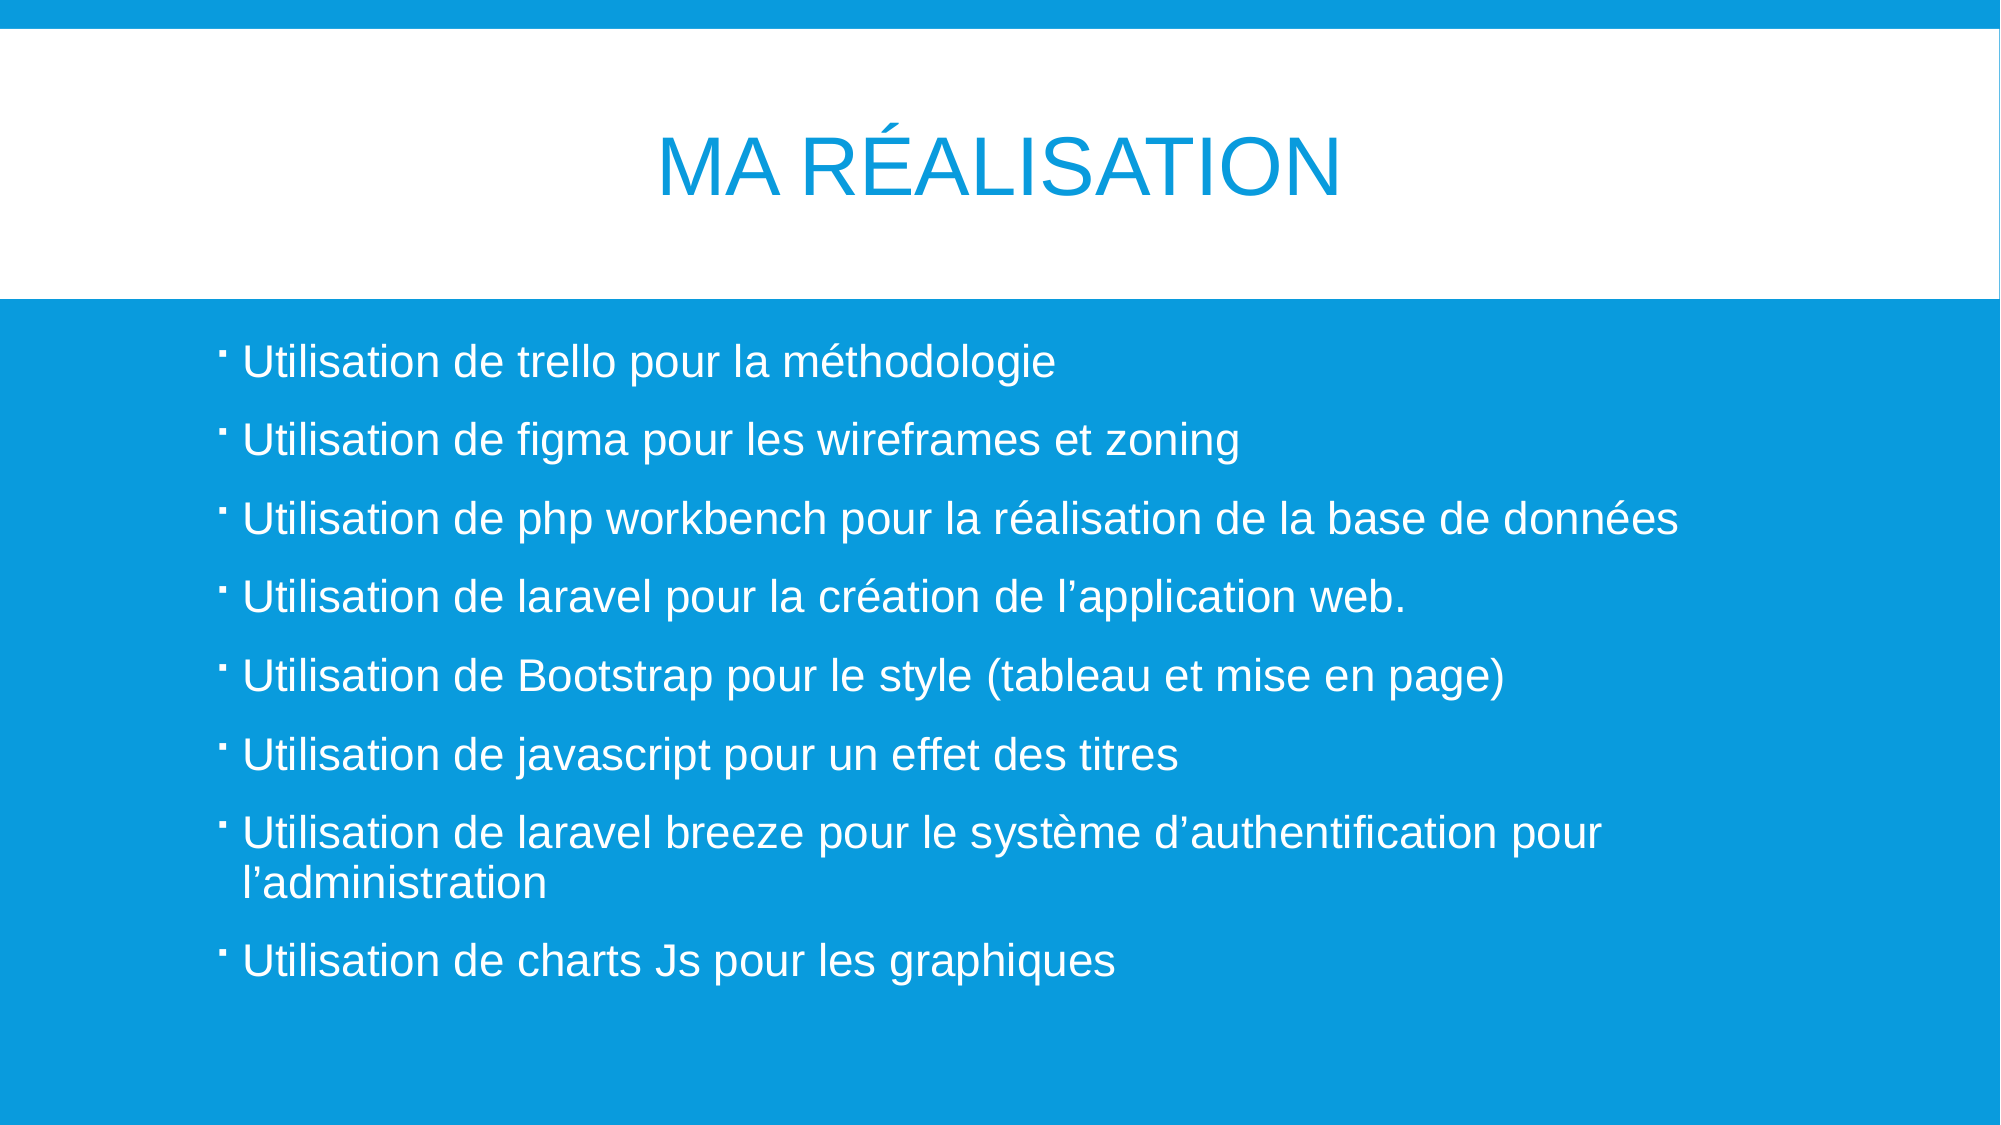

# Ma réalisation
Utilisation de trello pour la méthodologie
Utilisation de figma pour les wireframes et zoning
Utilisation de php workbench pour la réalisation de la base de données
Utilisation de laravel pour la création de l’application web.
Utilisation de Bootstrap pour le style (tableau et mise en page)
Utilisation de javascript pour un effet des titres
Utilisation de laravel breeze pour le système d’authentification pour l’administration
Utilisation de charts Js pour les graphiques